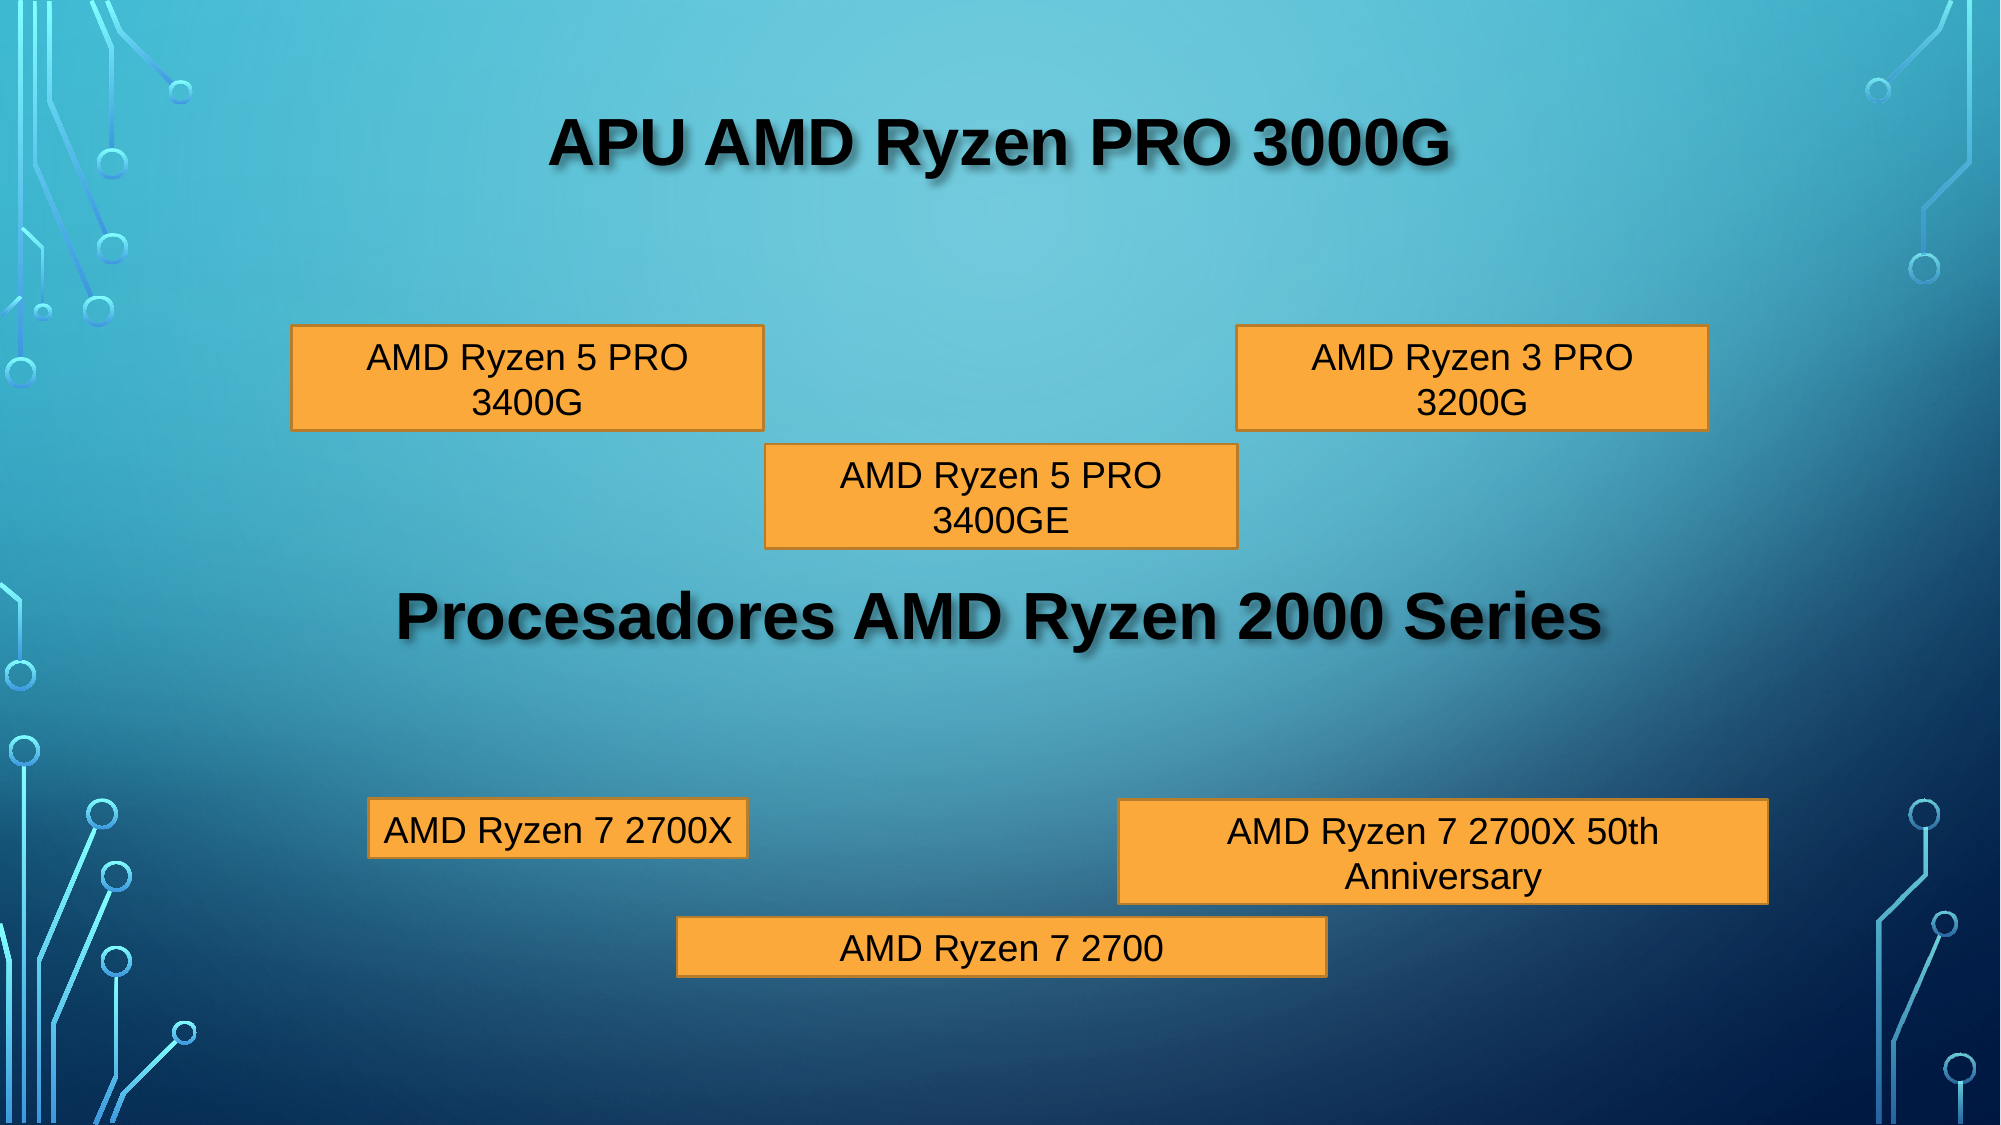

APU AMD Ryzen PRO 3000G
AMD Ryzen 5 PRO 3400G
AMD Ryzen 3 PRO 3200G
AMD Ryzen 5 PRO 3400GE
Procesadores AMD Ryzen 2000 Series
AMD Ryzen 7 2700X
AMD Ryzen 7 2700X 50th Anniversary
AMD Ryzen 7 2700